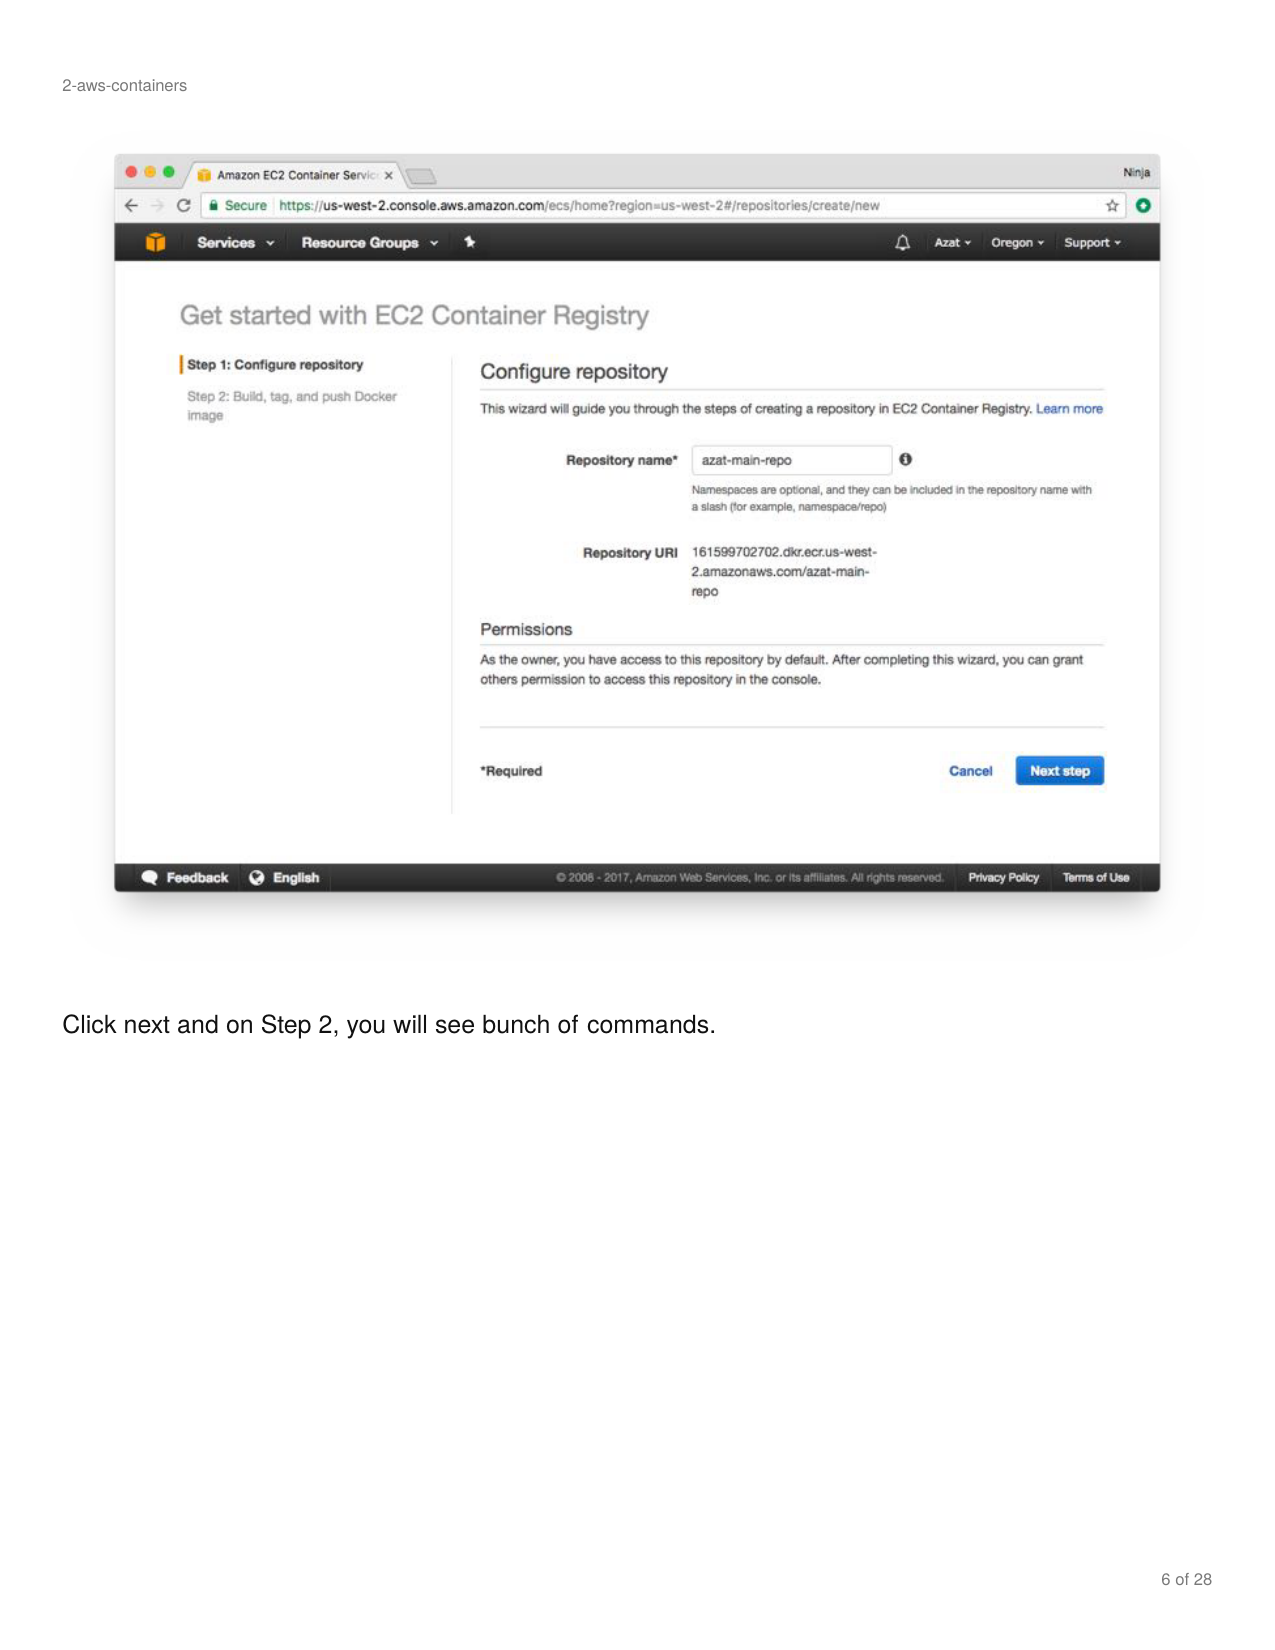

2-aws-containers

Click next and on Step 2, you will see bunch of commands.
6 of 28